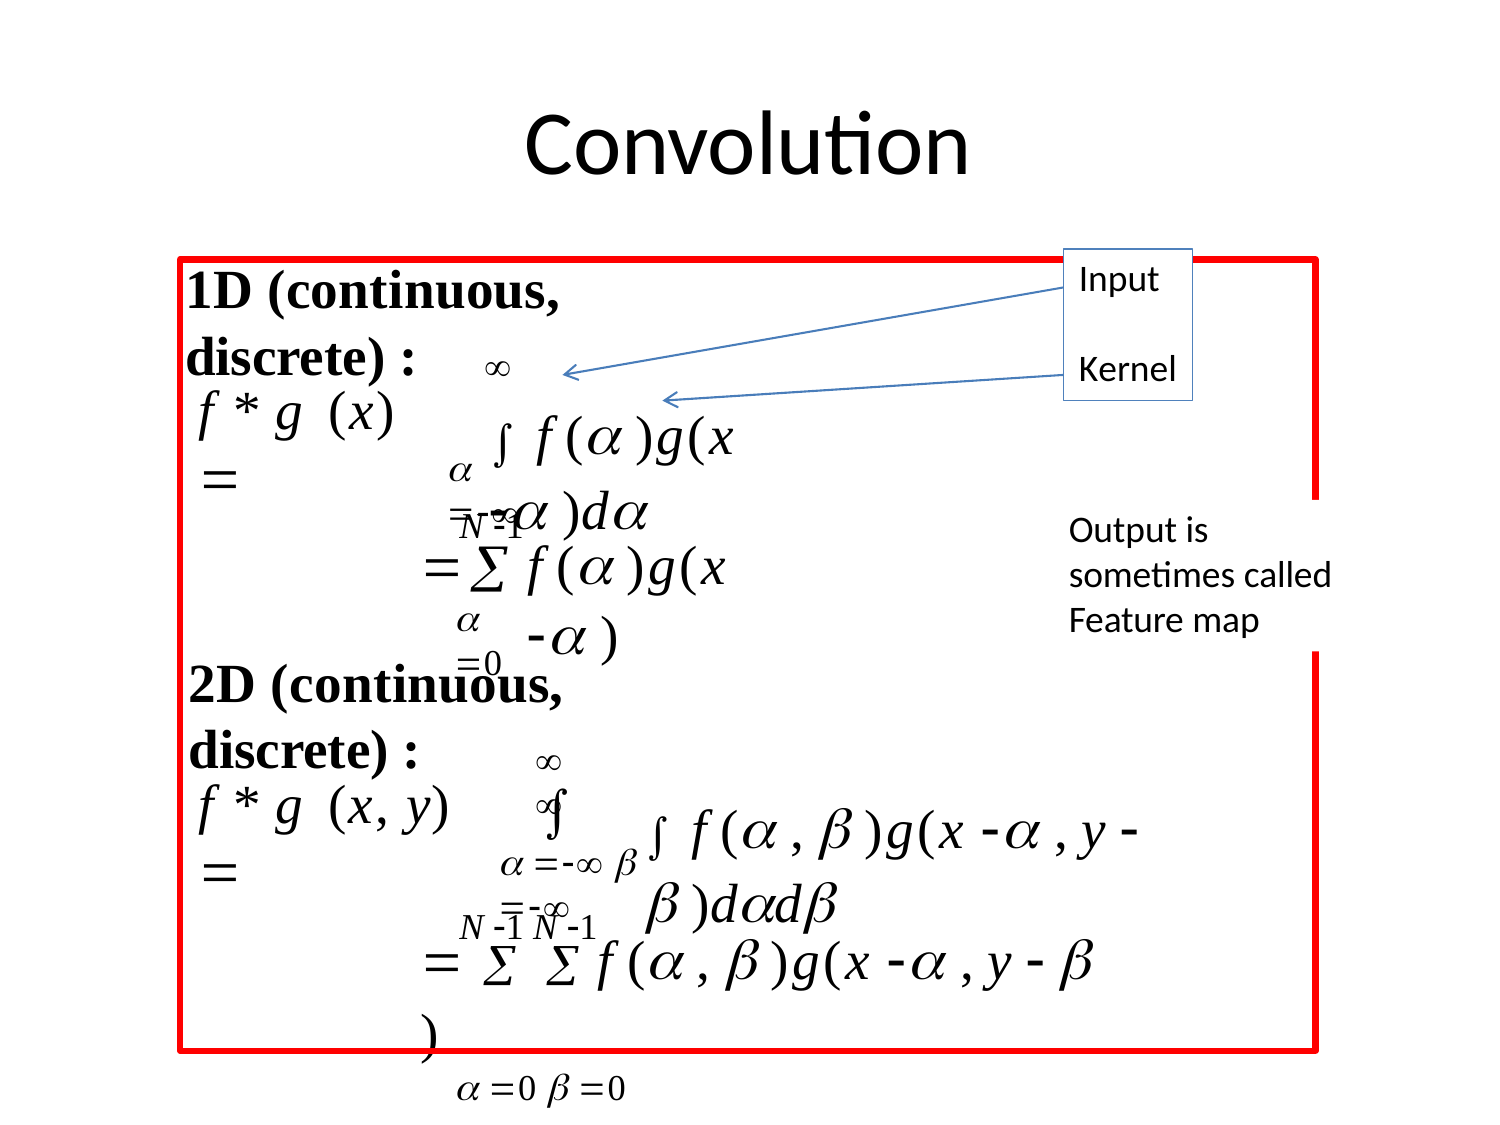

# Convolution

1D (continuous, discrete) :
Input

∞
Kernel
∫ f (α )g(x −α )dα
f * g	(x) =
α =−∞
N −1
Output is
f (α )g(x −α )
=
∑
sometimes called
α =0
Feature map
2D (continuous, discrete) :
∞	∞
∫ f (α , β )g(x −α , y − β )dαdβ
f * g	(x, y) =
∫
α =−∞ β =−∞
N −1 N −1
= ∑	∑ f (α , β )g(x −α , y − β )
α =0 β =0